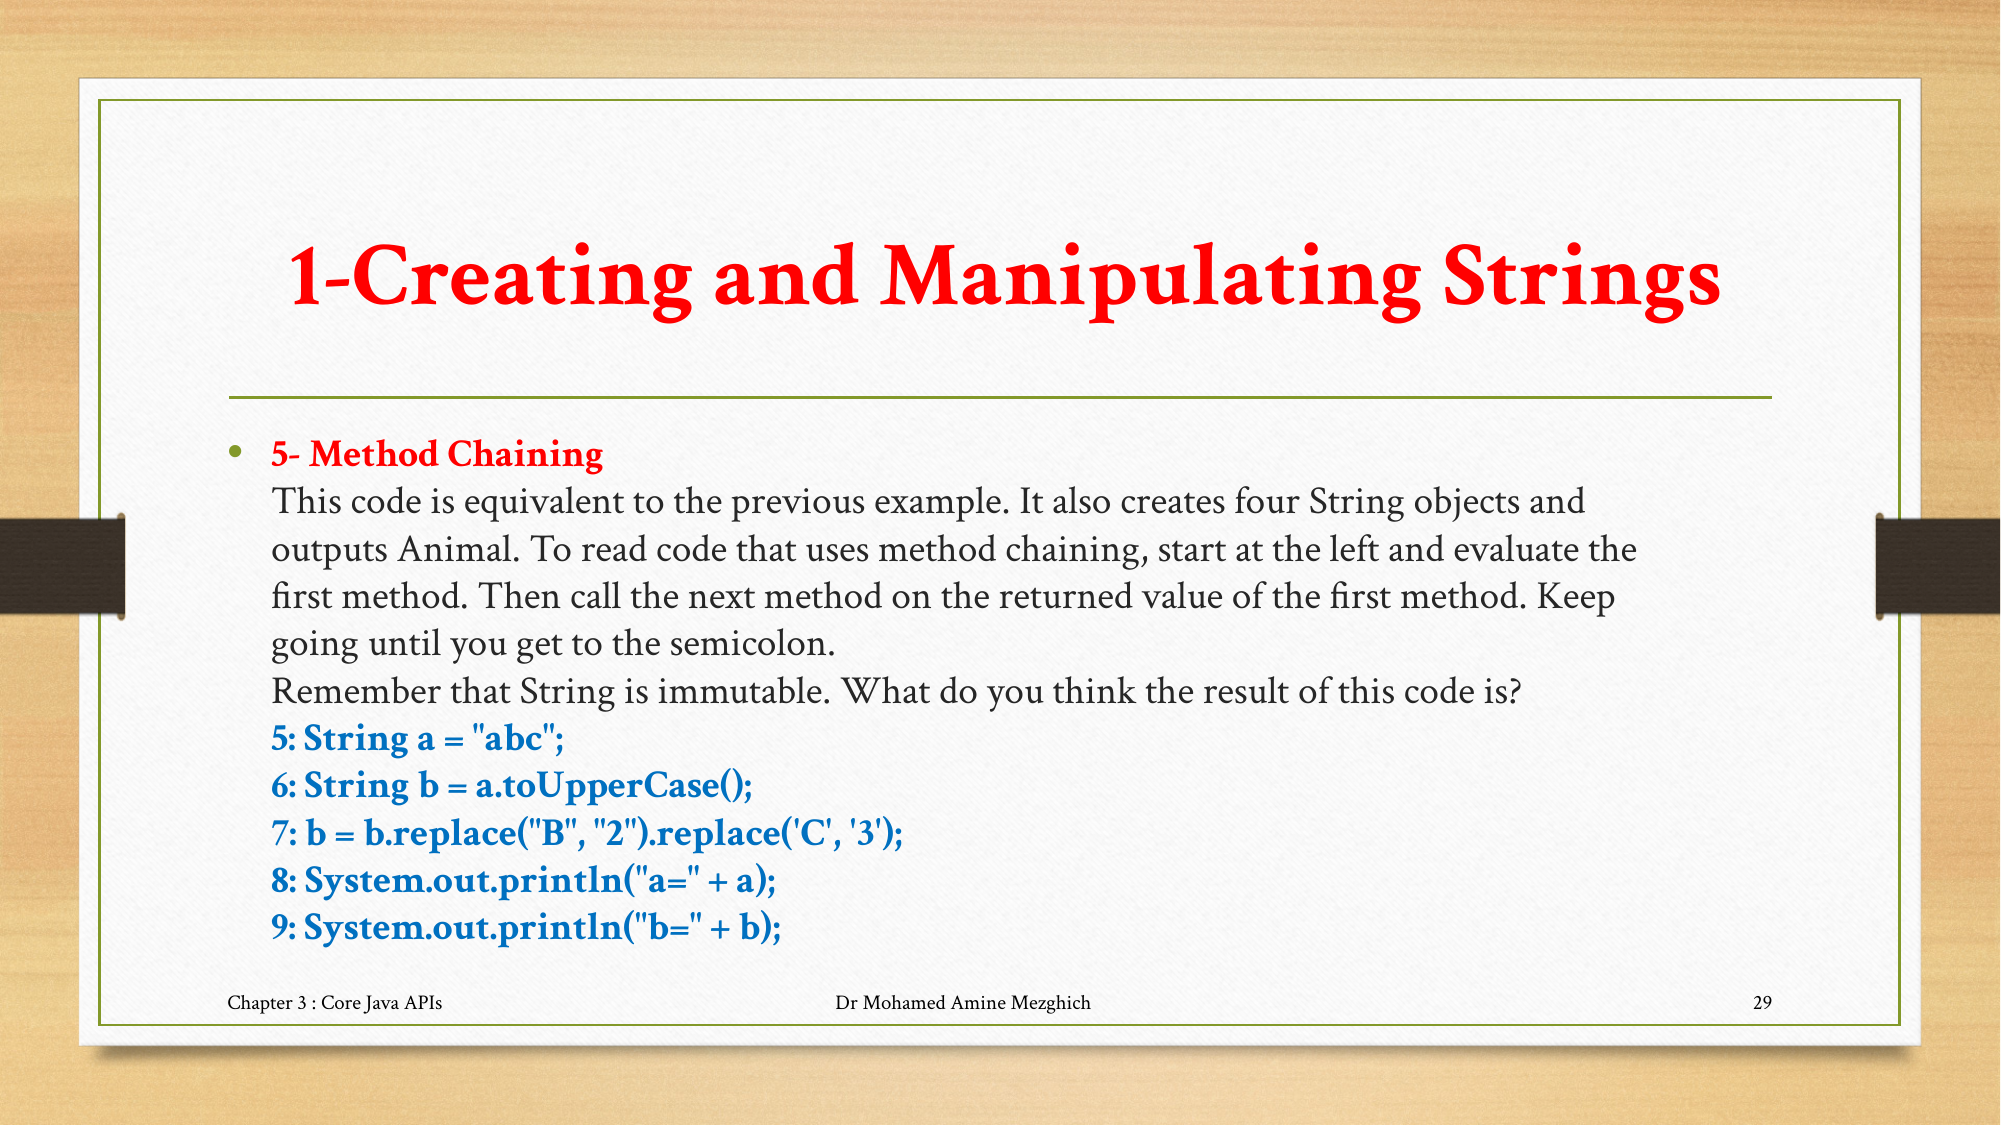

# 1-Creating and Manipulating Strings
5- Method Chaining
This code is equivalent to the previous example. It also creates four String objects and
outputs Animal. To read code that uses method chaining, start at the left and evaluate the
first method. Then call the next method on the returned value of the first method. Keep
going until you get to the semicolon.
Remember that String is immutable. What do you think the result of this code is?
5: String a = "abc";
6: String b = a.toUpperCase();
7: b = b.replace("B", "2").replace('C', '3');
8: System.out.println("a=" + a);
9: System.out.println("b=" + b);
Chapter 3 : Core Java APIs                                                                                   Dr Mohamed Amine Mezghich
29